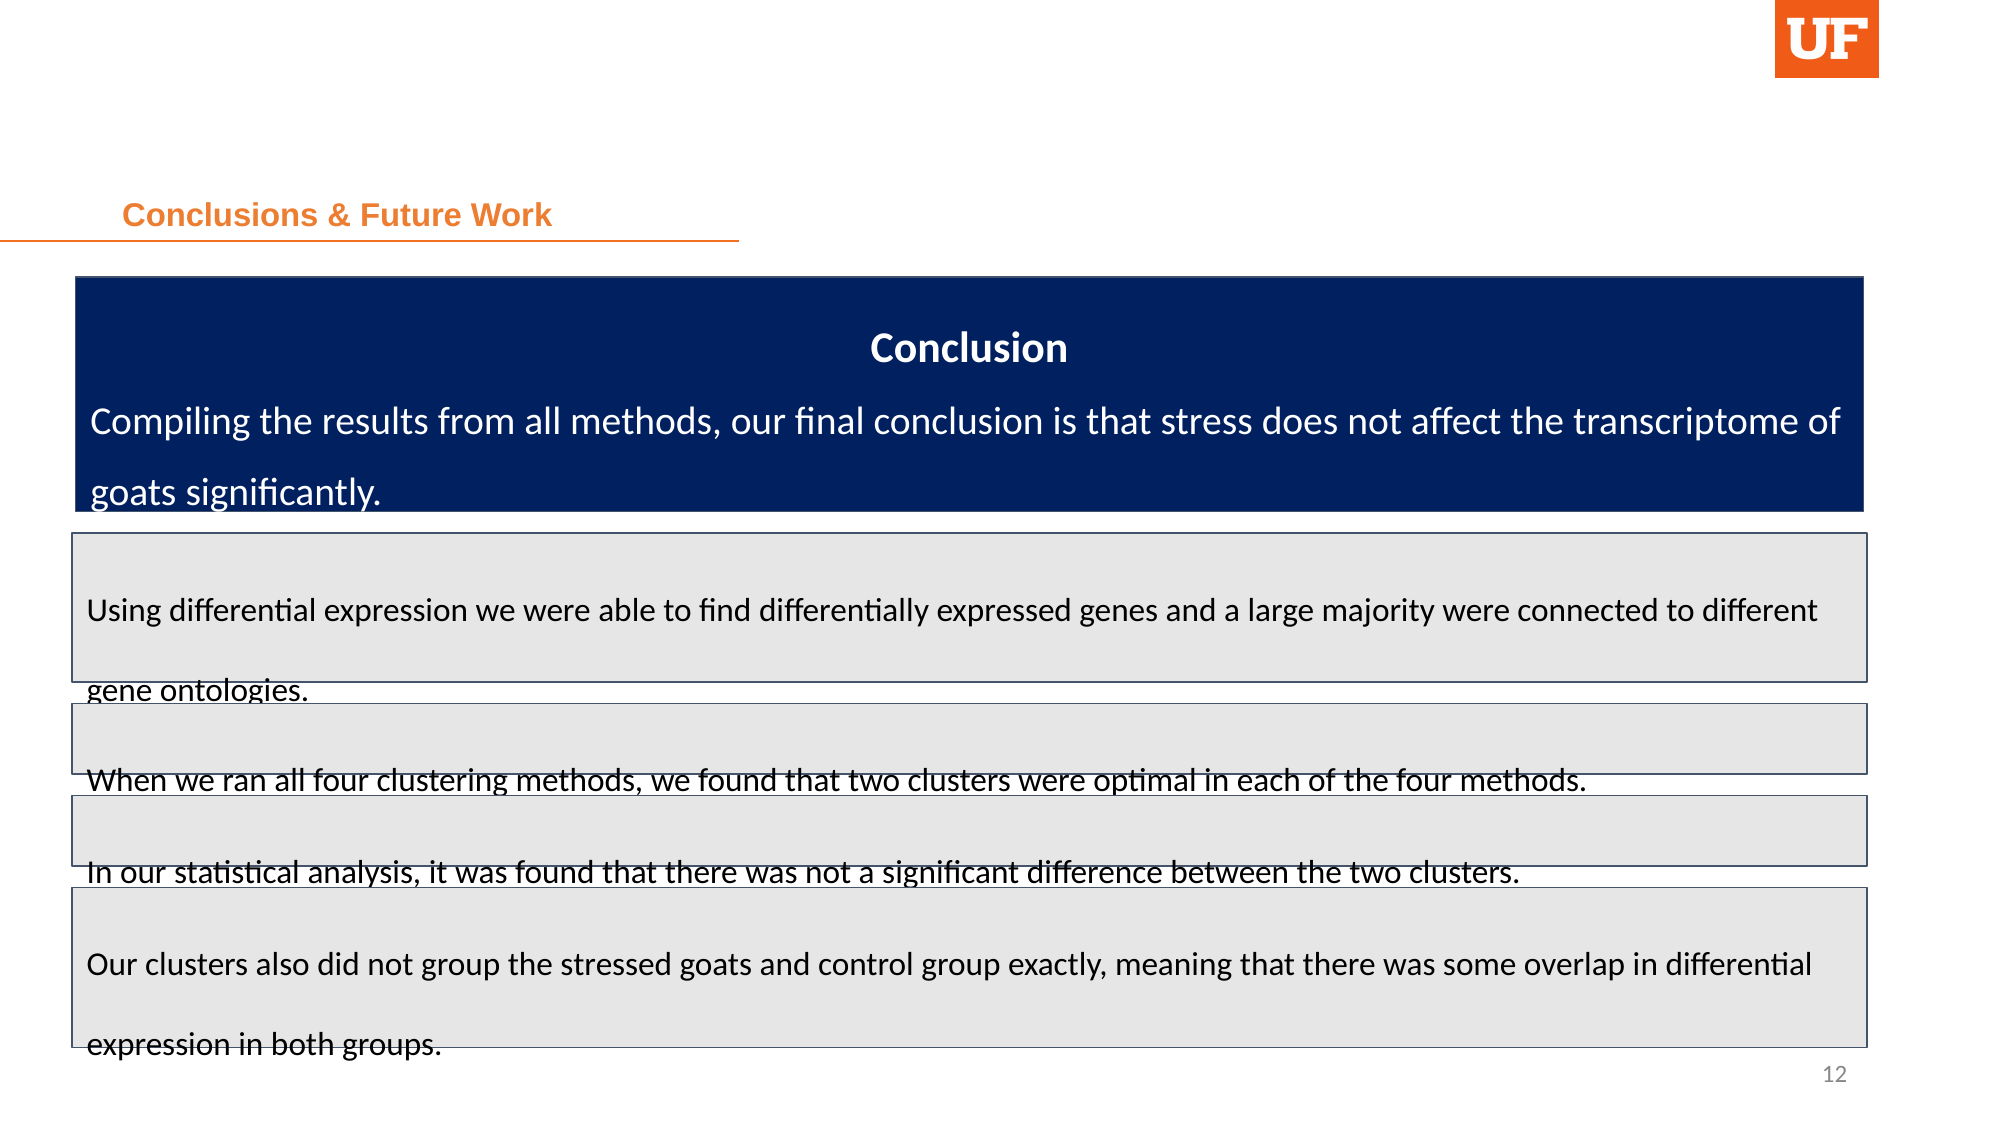

# Conclusions & Future Work
Conclusion
Compiling the results from all methods, our final conclusion is that stress does not affect the transcriptome of goats significantly.
Using differential expression we were able to find differentially expressed genes and a large majority were connected to different gene ontologies.
When we ran all four clustering methods, we found that two clusters were optimal in each of the four methods.

In our statistical analysis, it was found that there was not a significant difference between the two clusters.
Our clusters also did not group the stressed goats and control group exactly, meaning that there was some overlap in differential expression in both groups.

12